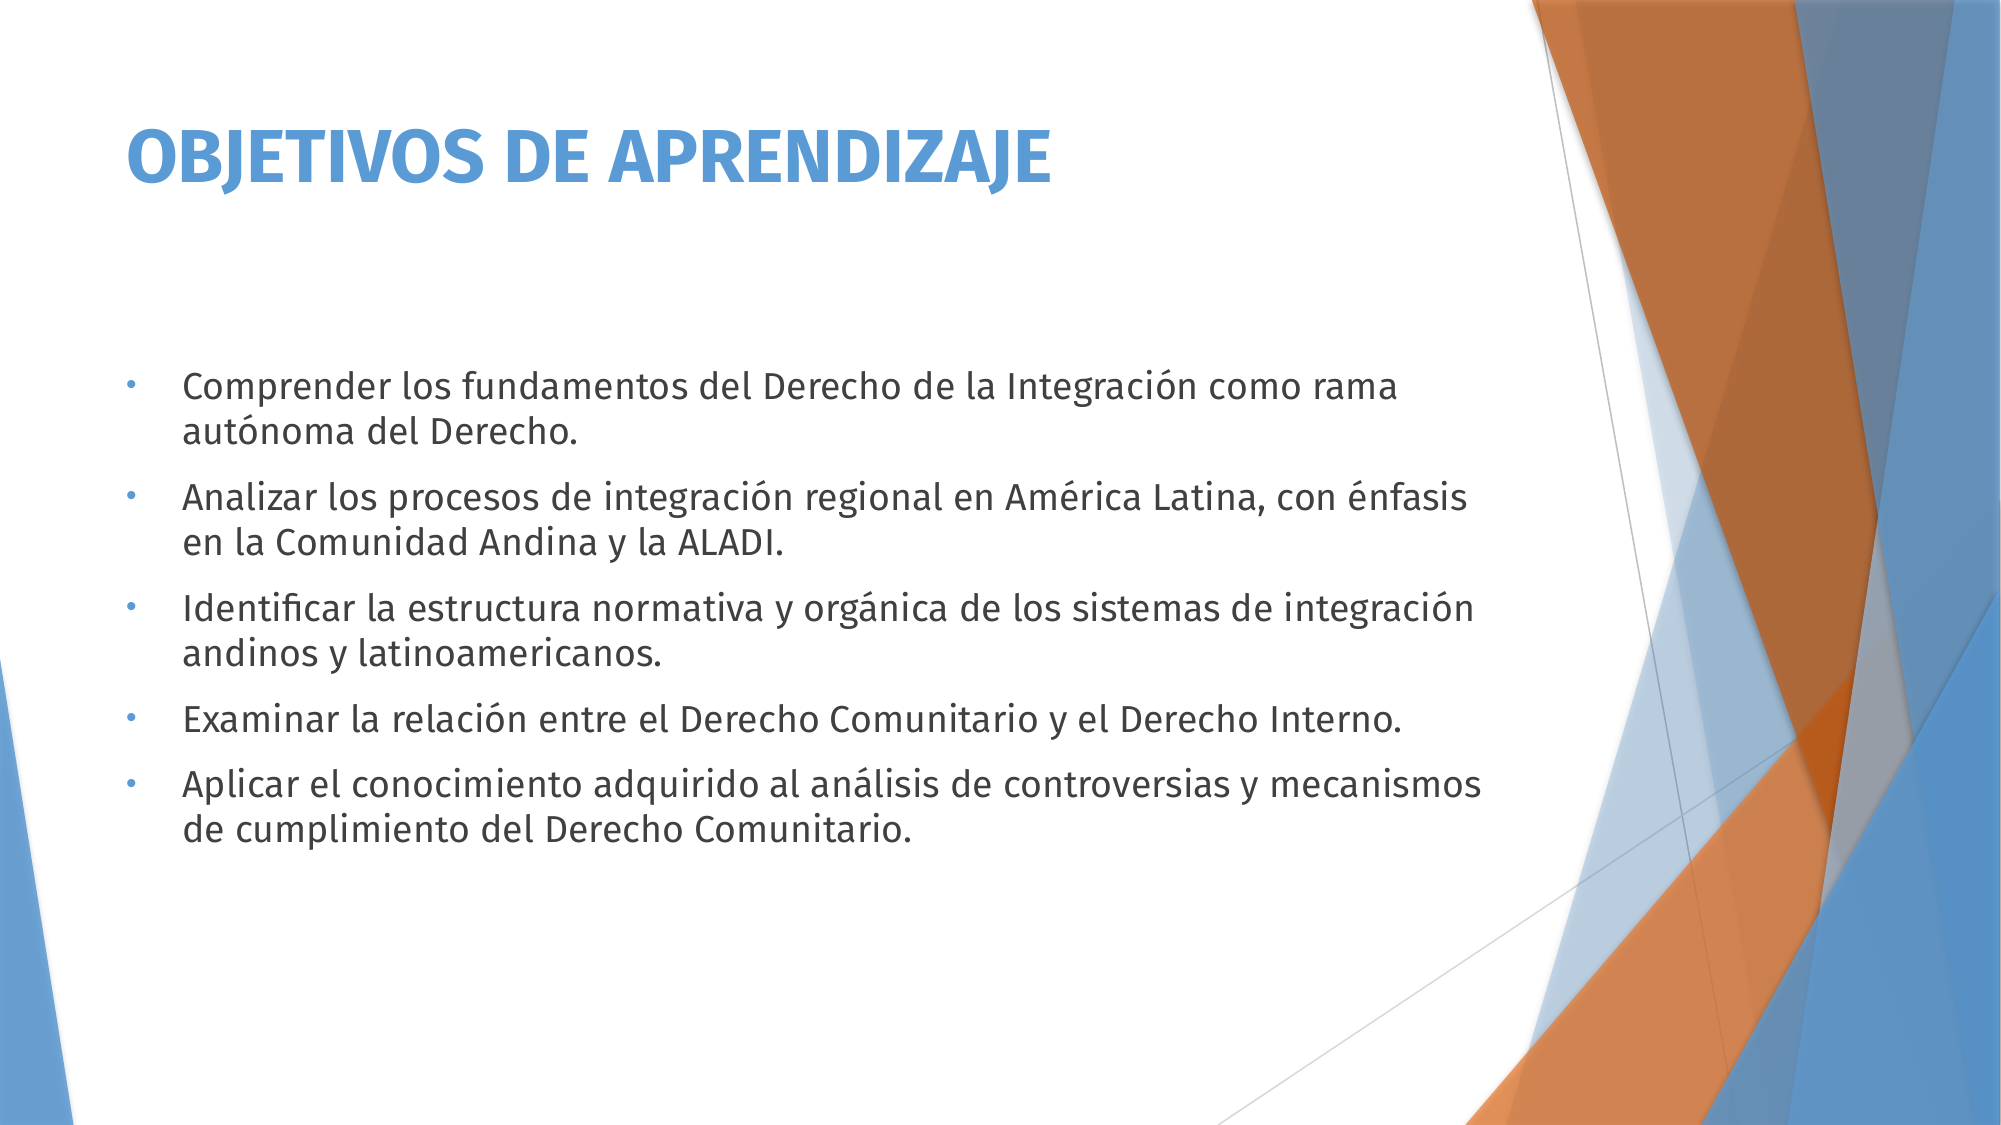

# OBJETIVOS DE APRENDIZAJE
Comprender los fundamentos del Derecho de la Integración como rama autónoma del Derecho.
Analizar los procesos de integración regional en América Latina, con énfasis en la Comunidad Andina y la ALADI.
Identificar la estructura normativa y orgánica de los sistemas de integración andinos y latinoamericanos.
Examinar la relación entre el Derecho Comunitario y el Derecho Interno.
Aplicar el conocimiento adquirido al análisis de controversias y mecanismos de cumplimiento del Derecho Comunitario.